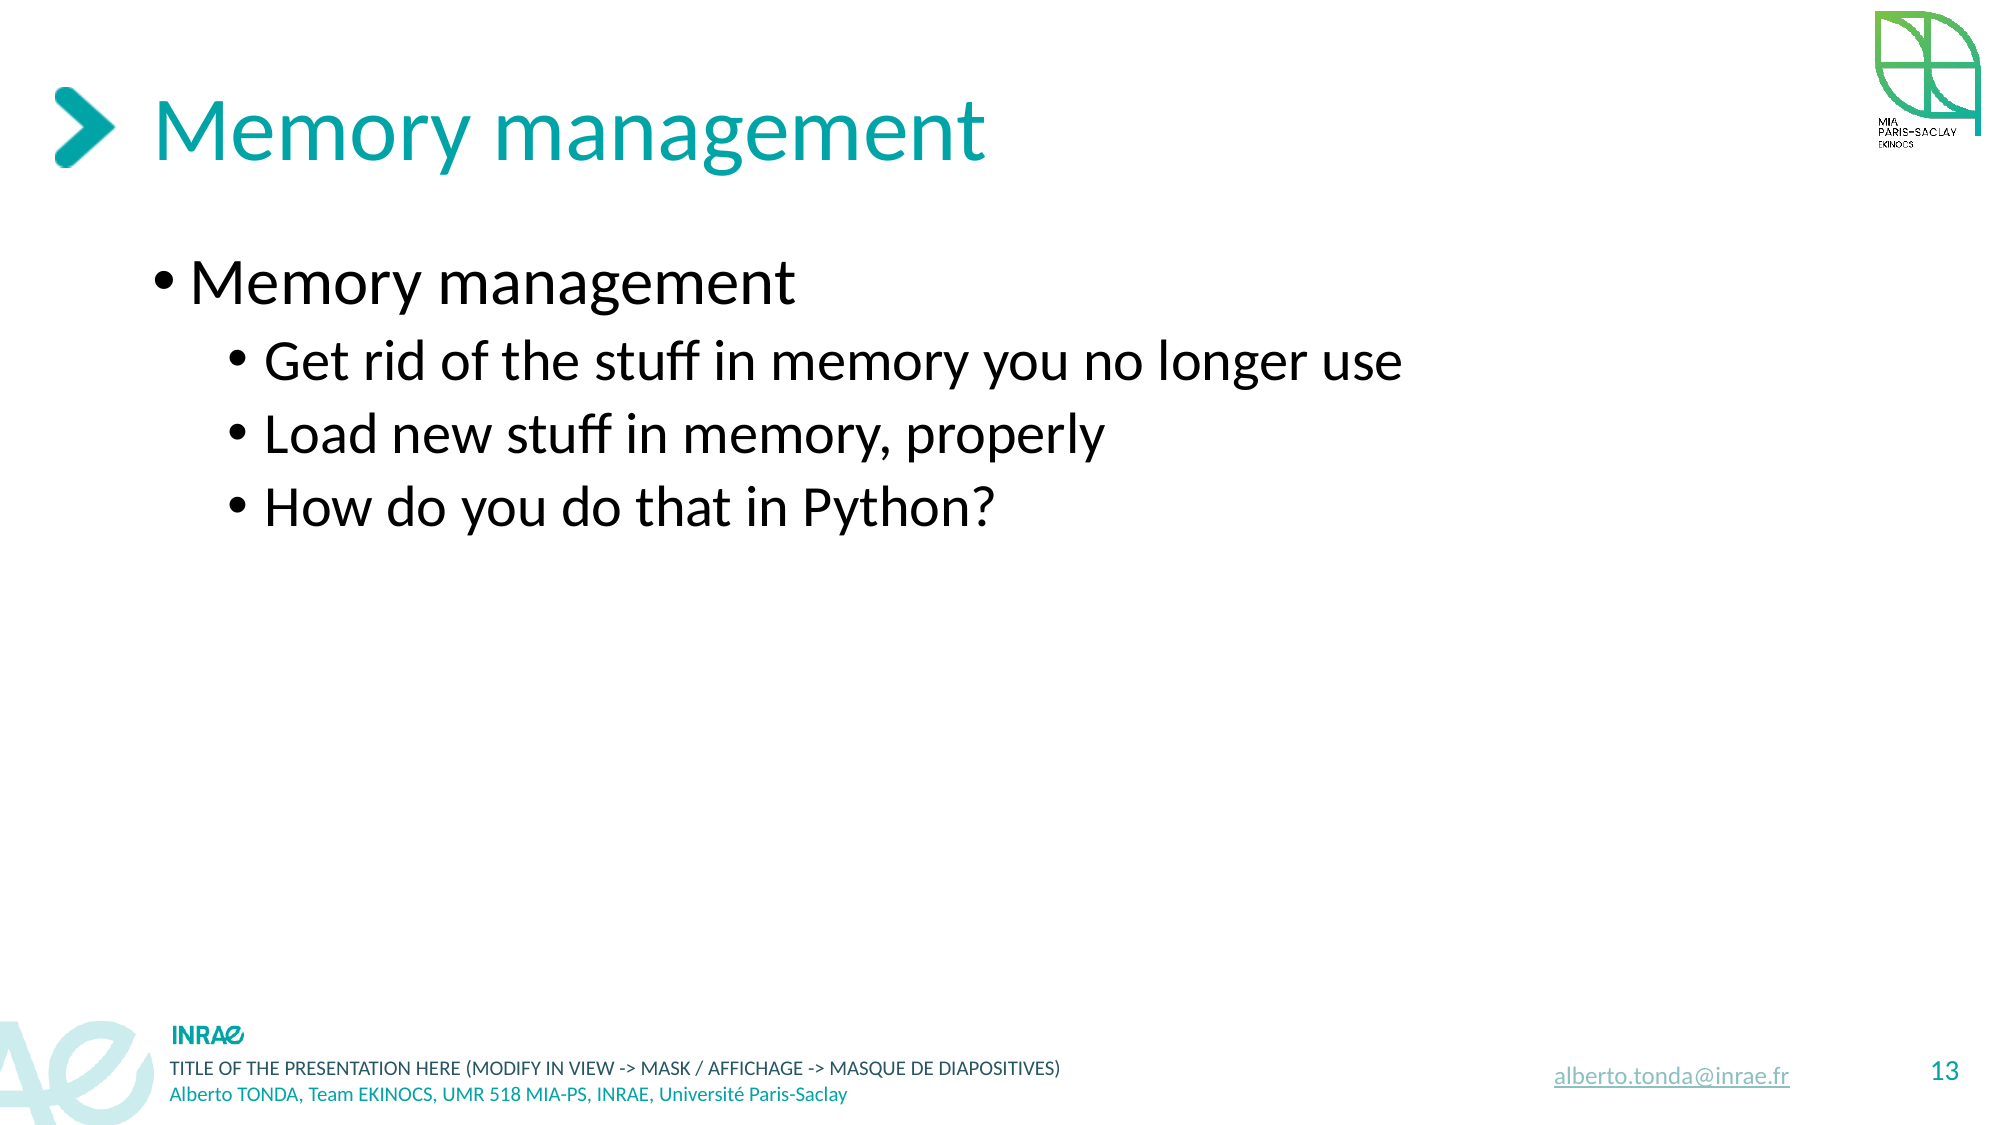

# Memory management
Memory management
Get rid of the stuff in memory you no longer use
Load new stuff in memory, properly
How do you do that in Python?
13
alberto.tonda@inrae.fr